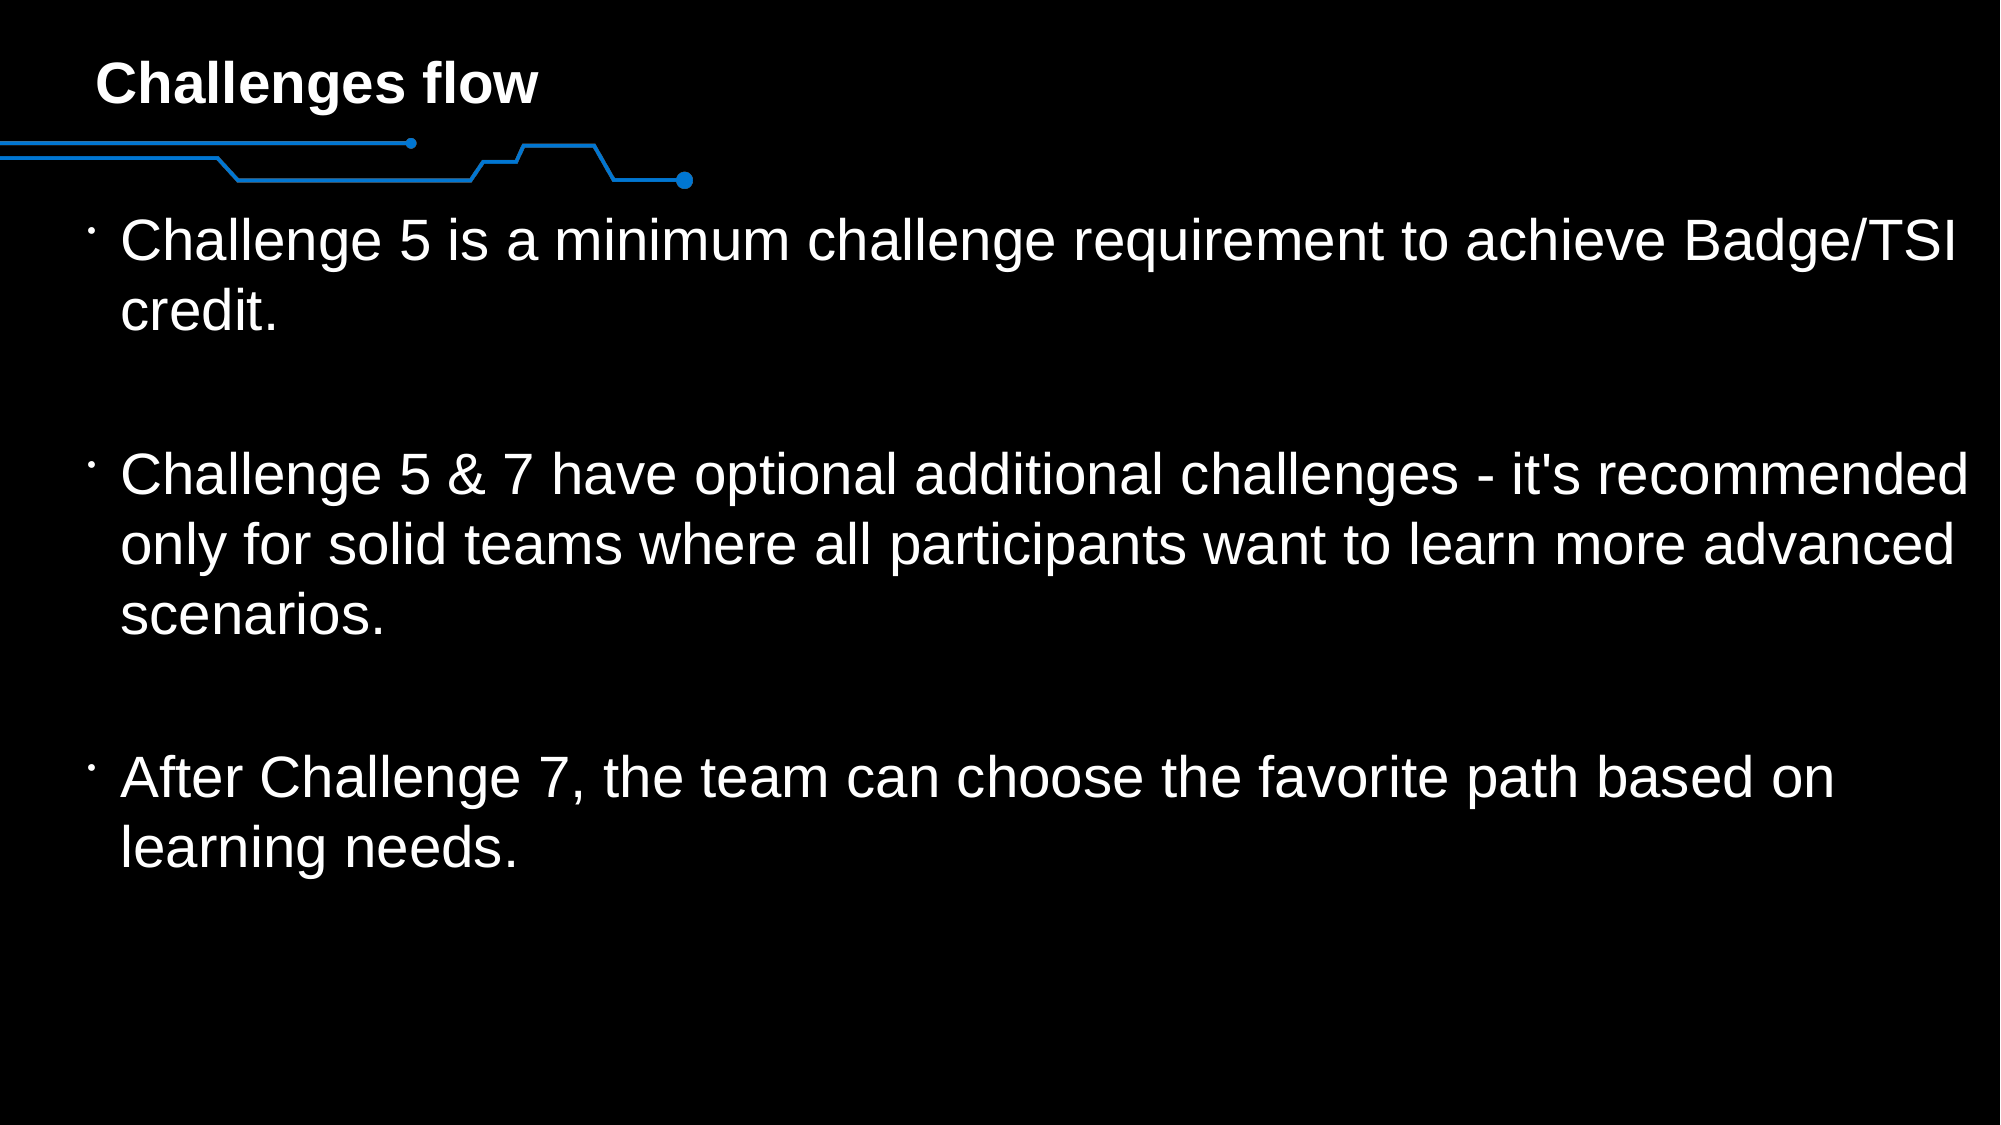

# Challenges flow
Challenge 5 is a minimum challenge requirement to achieve Badge/TSI credit.

Challenge 5 & 7 have optional additional challenges - it's recommended only for solid teams where all participants want to learn more advanced scenarios.

After Challenge 7, the team can choose the favorite path based on learning needs.